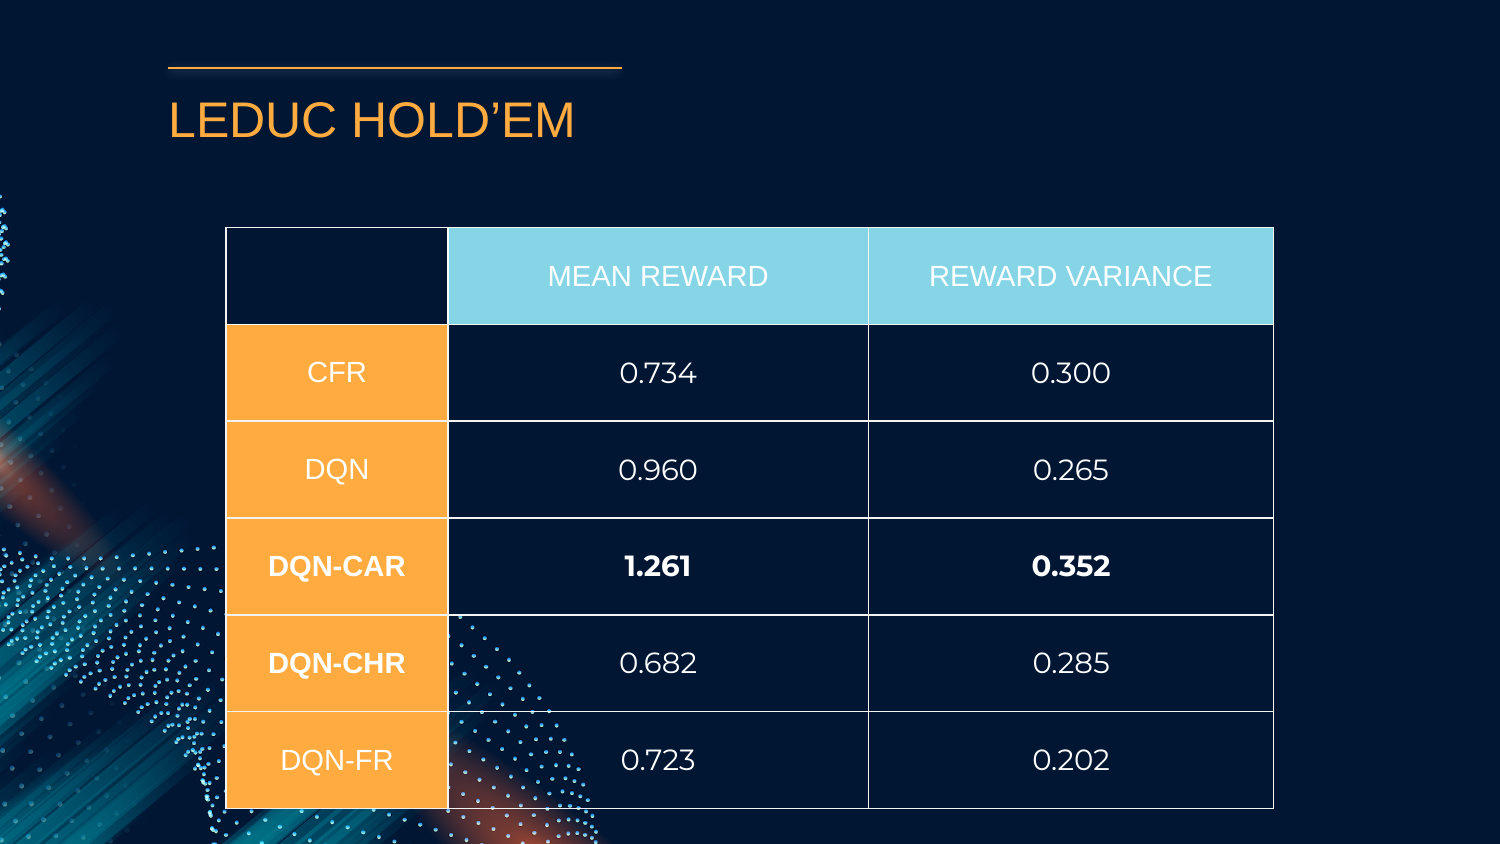

# LEDUC HOLD’EM
|  | MEAN REWARD | REWARD VARIANCE |
| --- | --- | --- |
| CFR | 0.734 | 0.300 |
| DQN | 0.960 | 0.265 |
| DQN-CAR | 1.261 | 0.352 |
| DQN-CHR | 0.682 | 0.285 |
| DQN-FR | 0.723 | 0.202 |